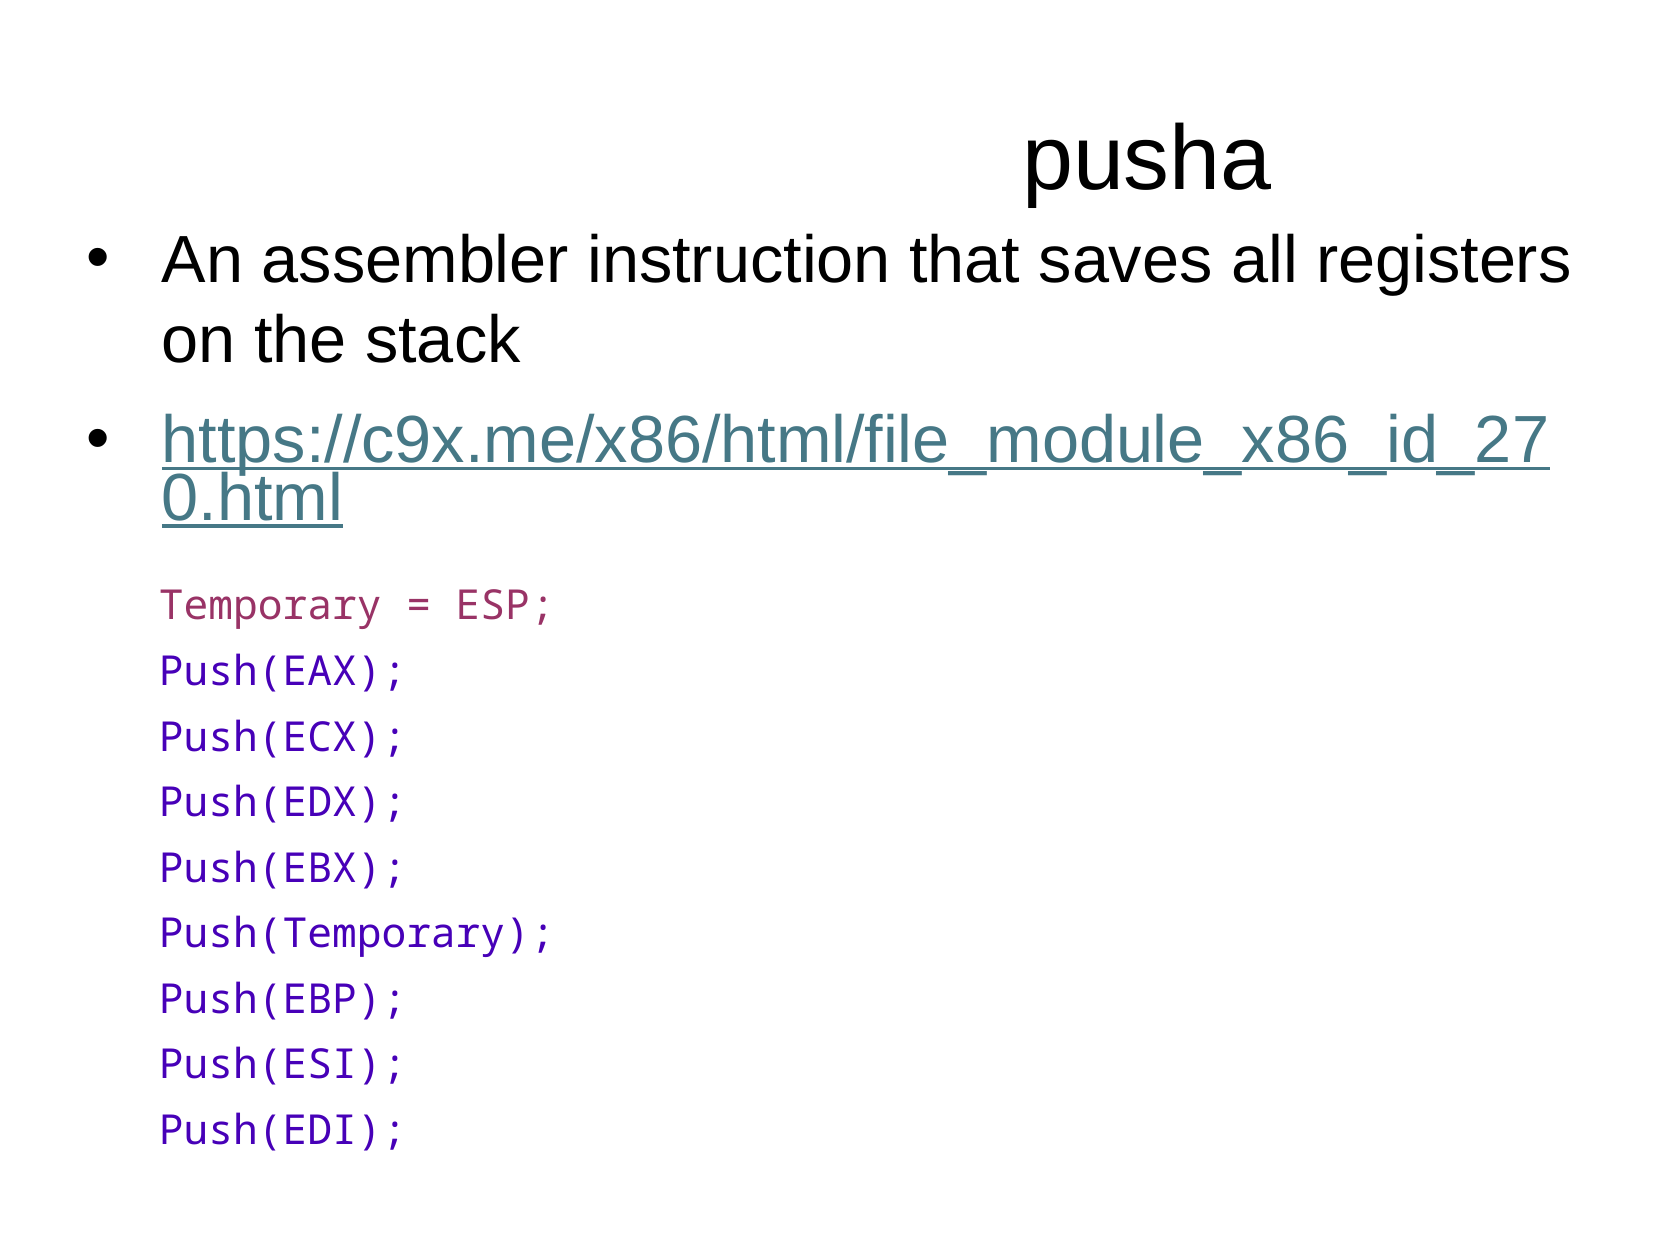

pusha
An assembler instruction that saves all registers on the stack
https://c9x.me/x86/html/file_module_x86_id_270.html

Temporary = ESP;
Push(EAX);
Push(ECX);
Push(EDX);
Push(EBX);
Push(Temporary);
Push(EBP);
Push(ESI);
Push(EDI);